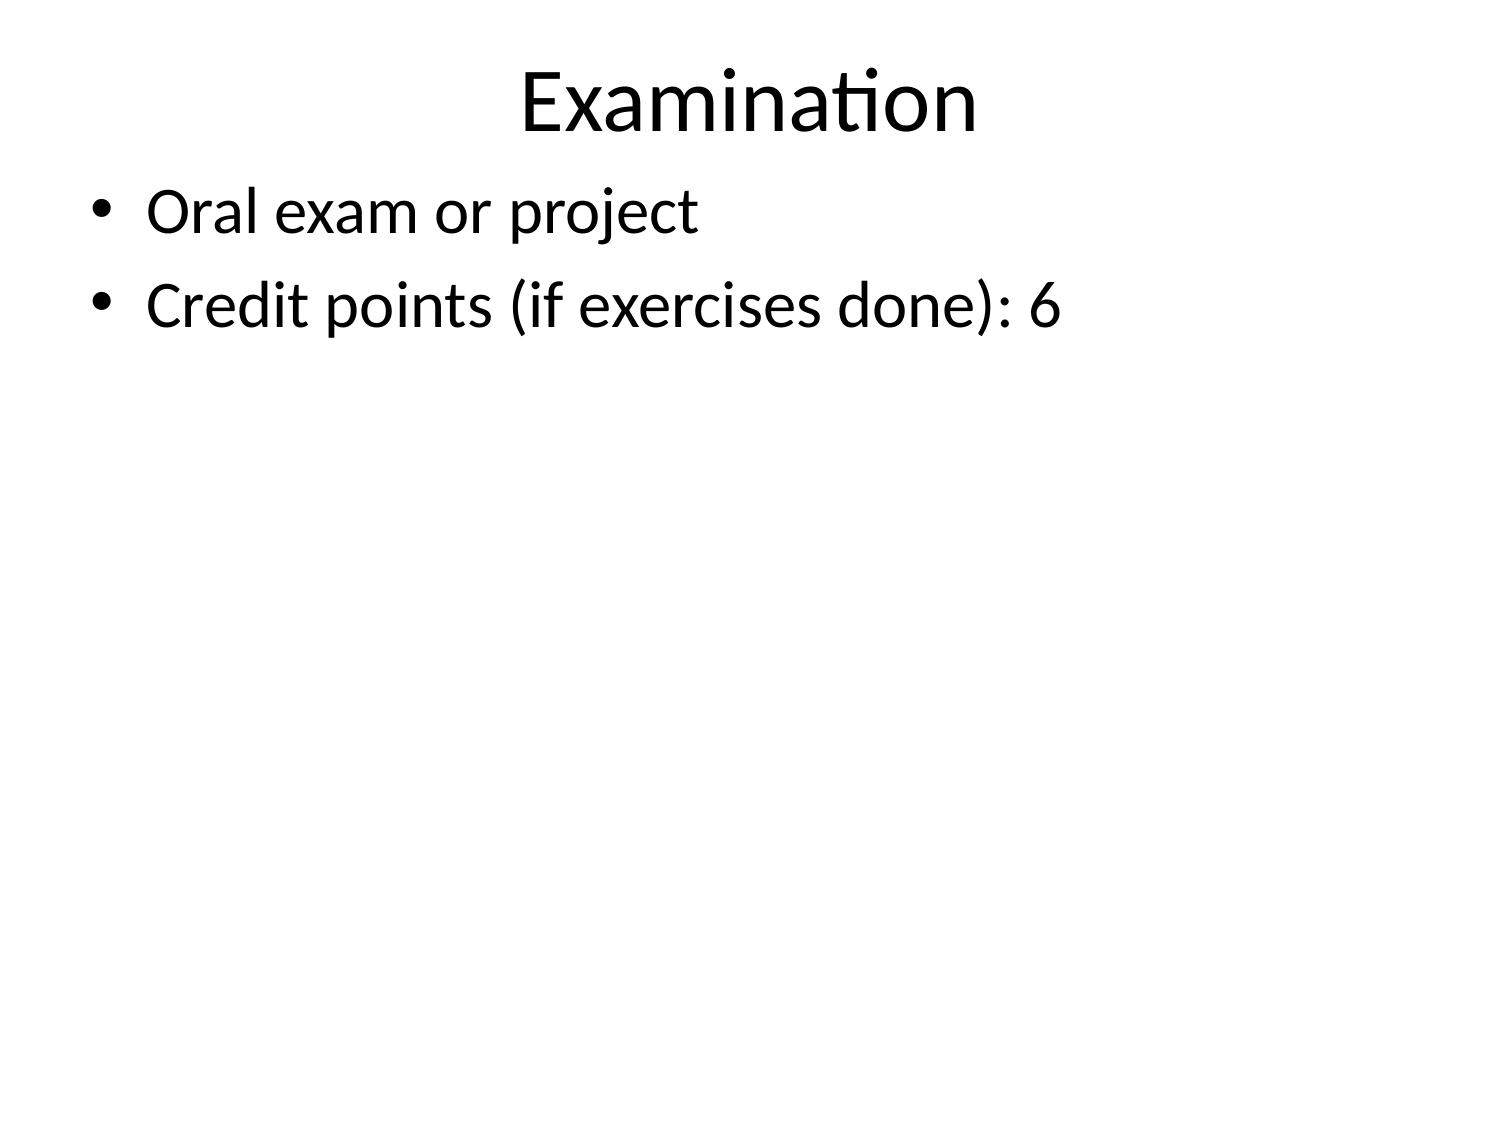

# Examination
Oral exam or project
Credit points (if exercises done): 6